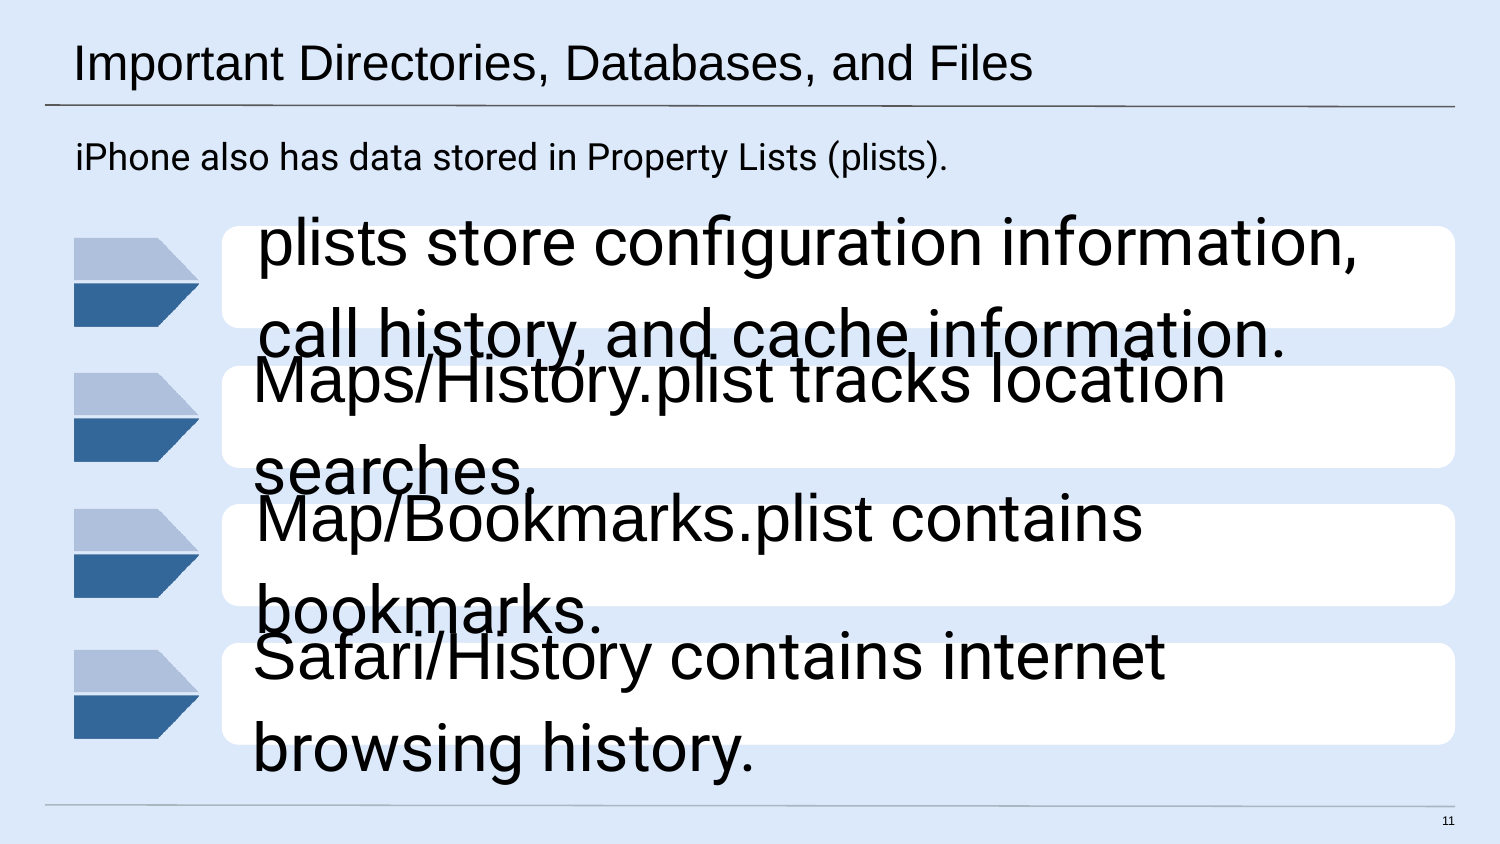

# Important Directories, Databases, and Files
iPhone also has data stored in Property Lists (plists).

plists store configuration information, call history, and cache information.

Maps/History.plist tracks location searches.

Map/Bookmarks.plist contains bookmarks.
Safari/History contains internet browsing history.

11